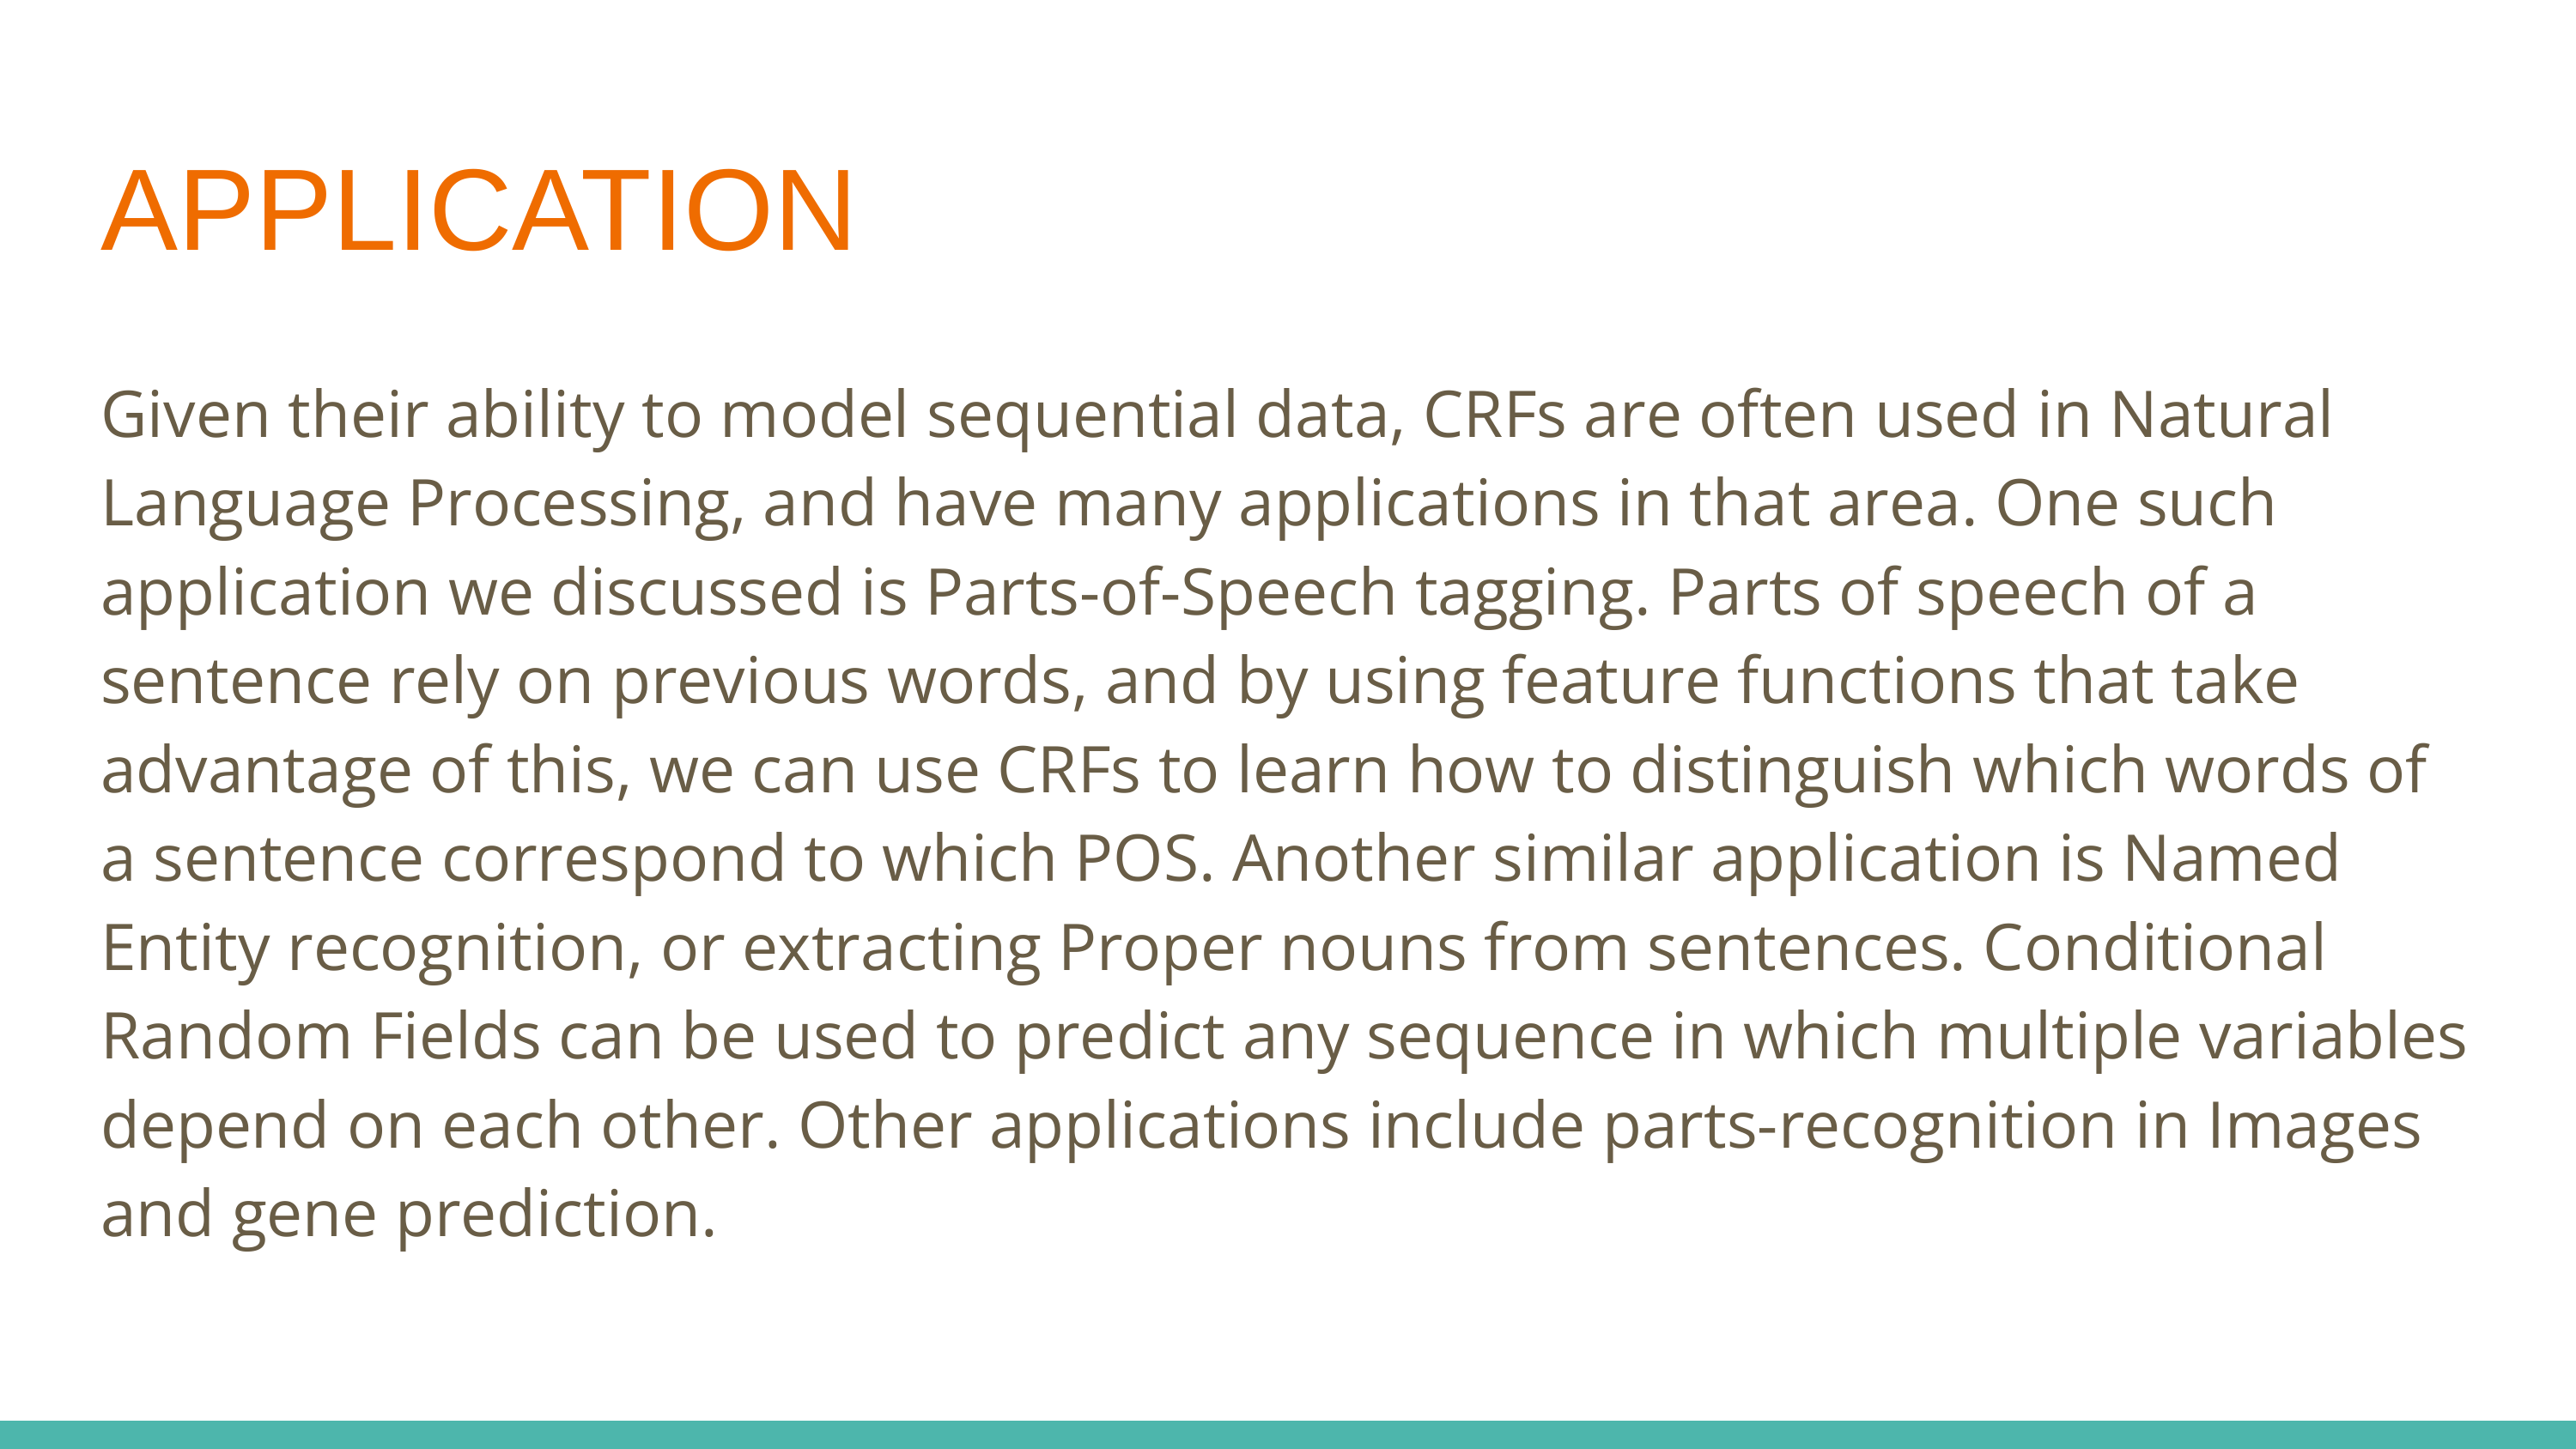

APPLICATION
Given their ability to model sequential data, CRFs are often used in Natural Language Processing, and have many applications in that area. One such application we discussed is Parts-of-Speech tagging. Parts of speech of a sentence rely on previous words, and by using feature functions that take advantage of this, we can use CRFs to learn how to distinguish which words of a sentence correspond to which POS. Another similar application is Named Entity recognition, or extracting Proper nouns from sentences. Conditional Random Fields can be used to predict any sequence in which multiple variables depend on each other. Other applications include parts-recognition in Images and gene prediction.